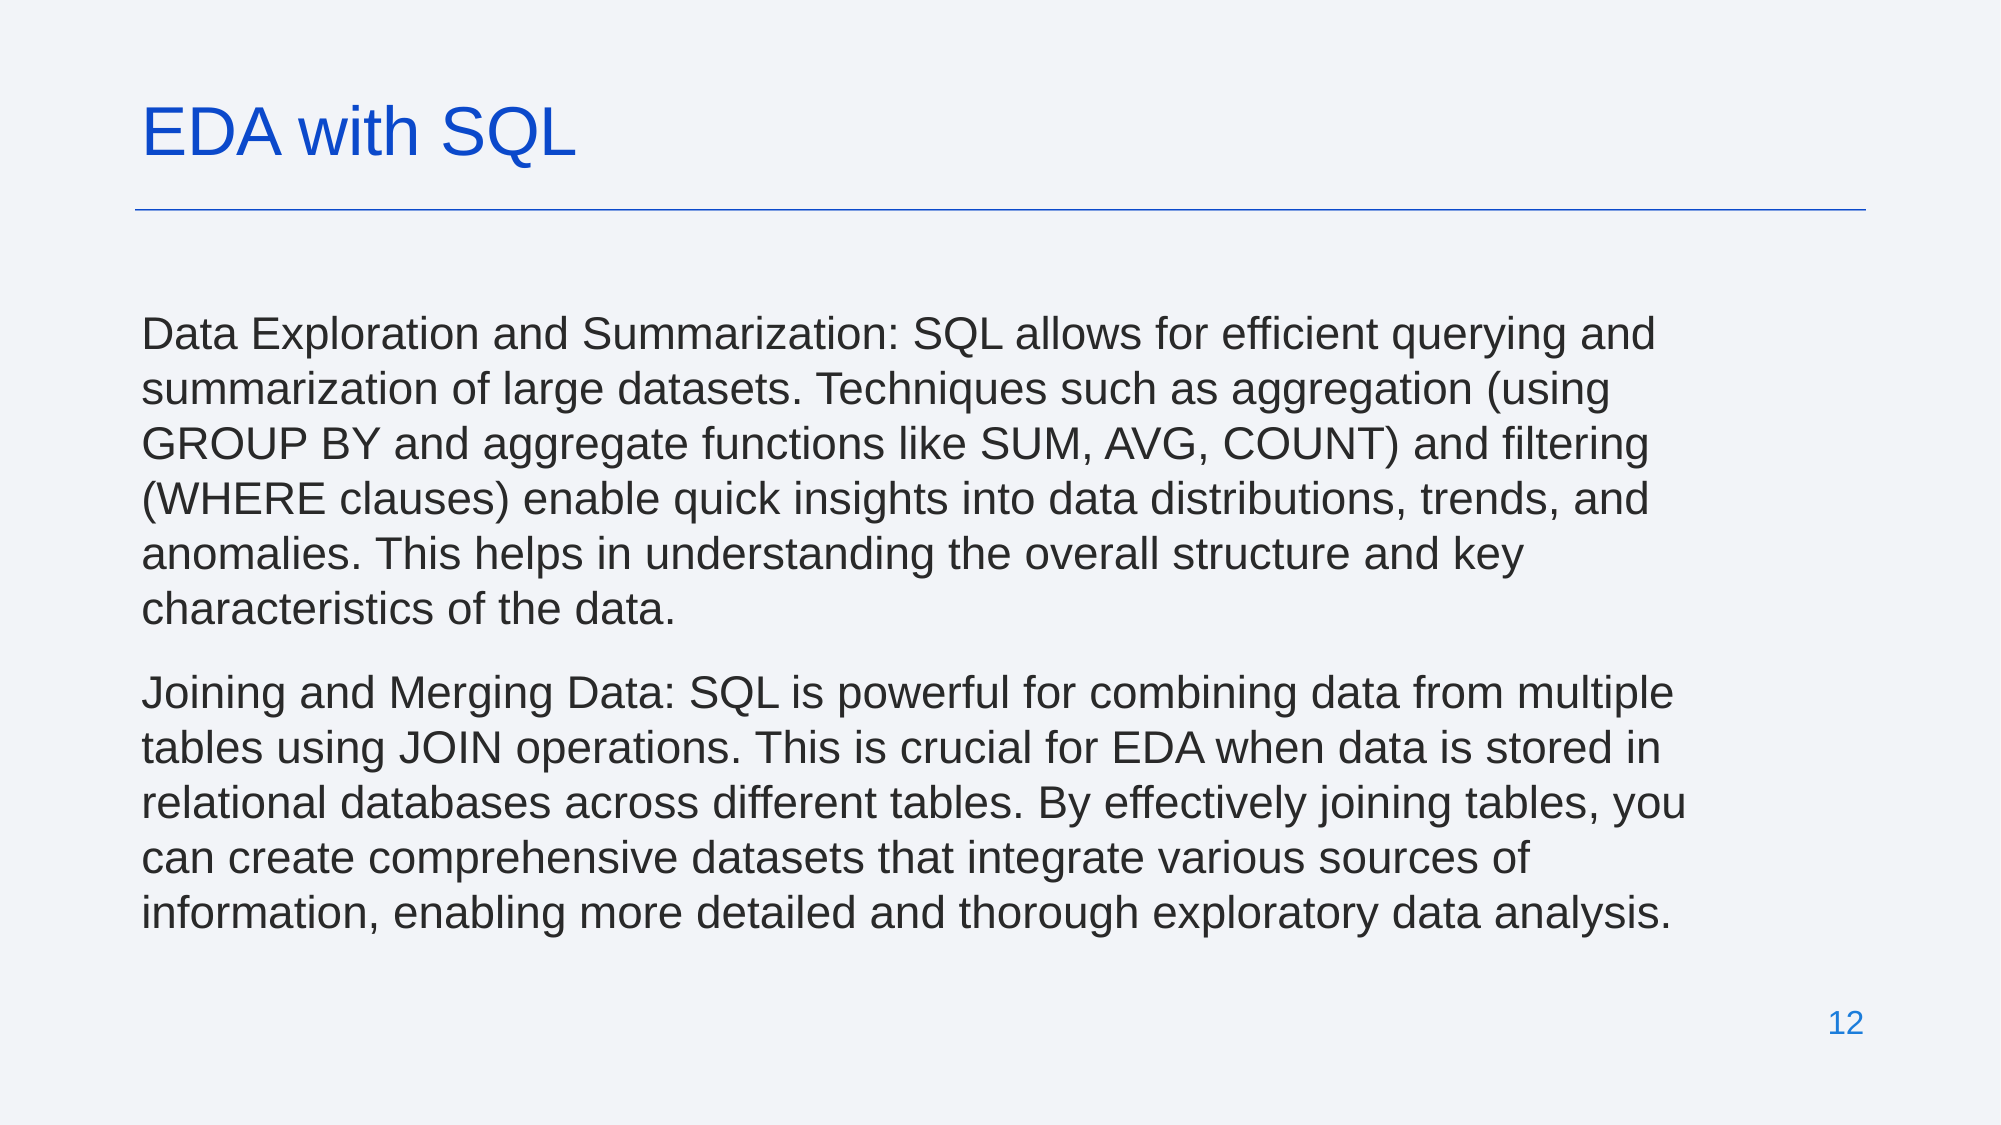

EDA with SQL
Data Exploration and Summarization: SQL allows for efficient querying and summarization of large datasets. Techniques such as aggregation (using GROUP BY and aggregate functions like SUM, AVG, COUNT) and filtering (WHERE clauses) enable quick insights into data distributions, trends, and anomalies. This helps in understanding the overall structure and key characteristics of the data.
Joining and Merging Data: SQL is powerful for combining data from multiple tables using JOIN operations. This is crucial for EDA when data is stored in relational databases across different tables. By effectively joining tables, you can create comprehensive datasets that integrate various sources of information, enabling more detailed and thorough exploratory data analysis.

12